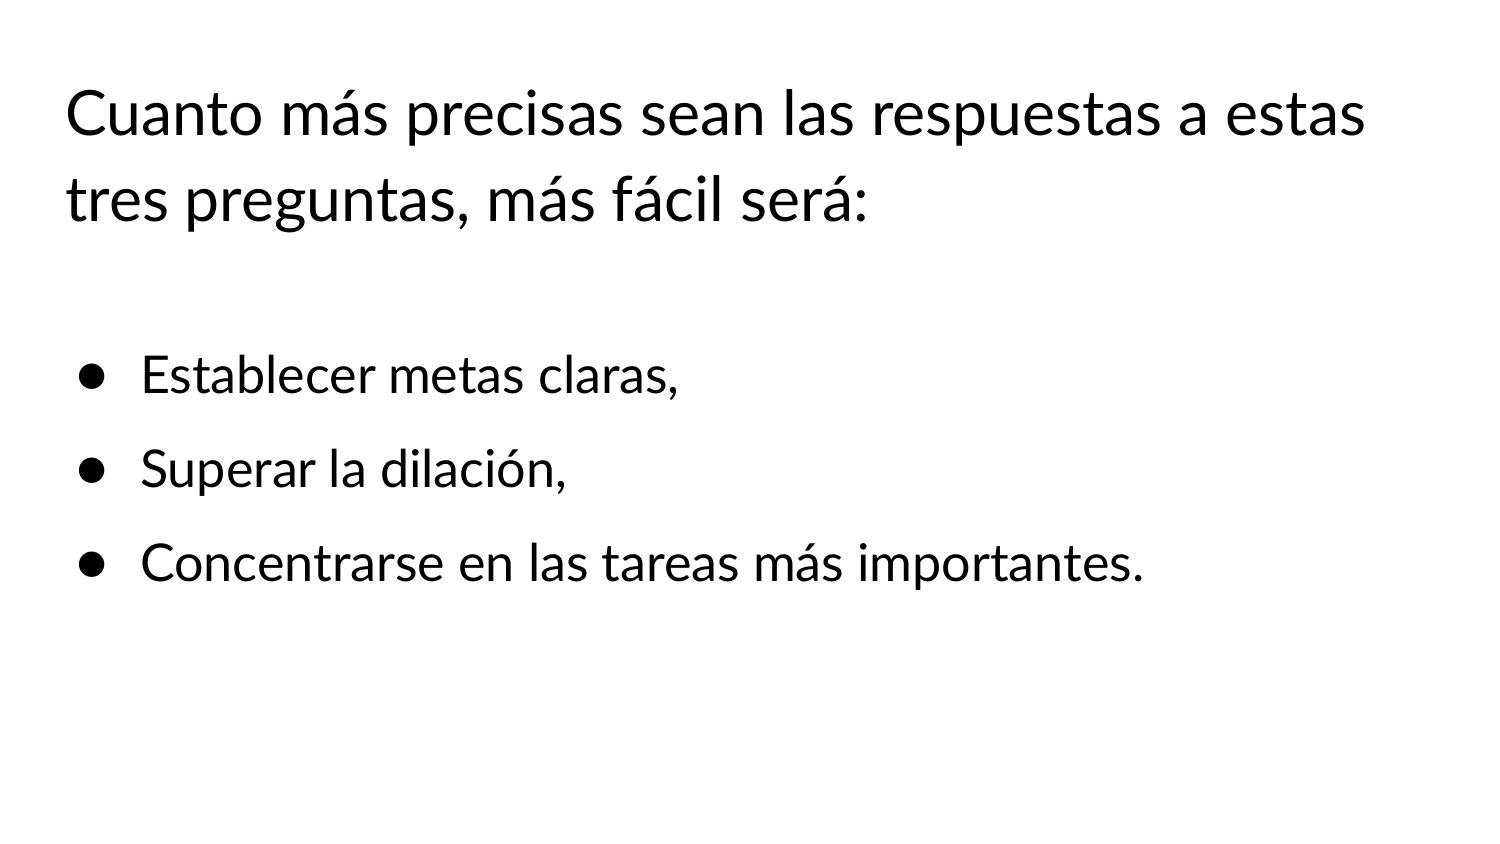

Cuanto más precisas sean las respuestas a estas tres preguntas, más fácil será:
Establecer metas claras,
Superar la dilación,
Concentrarse en las tareas más importantes.